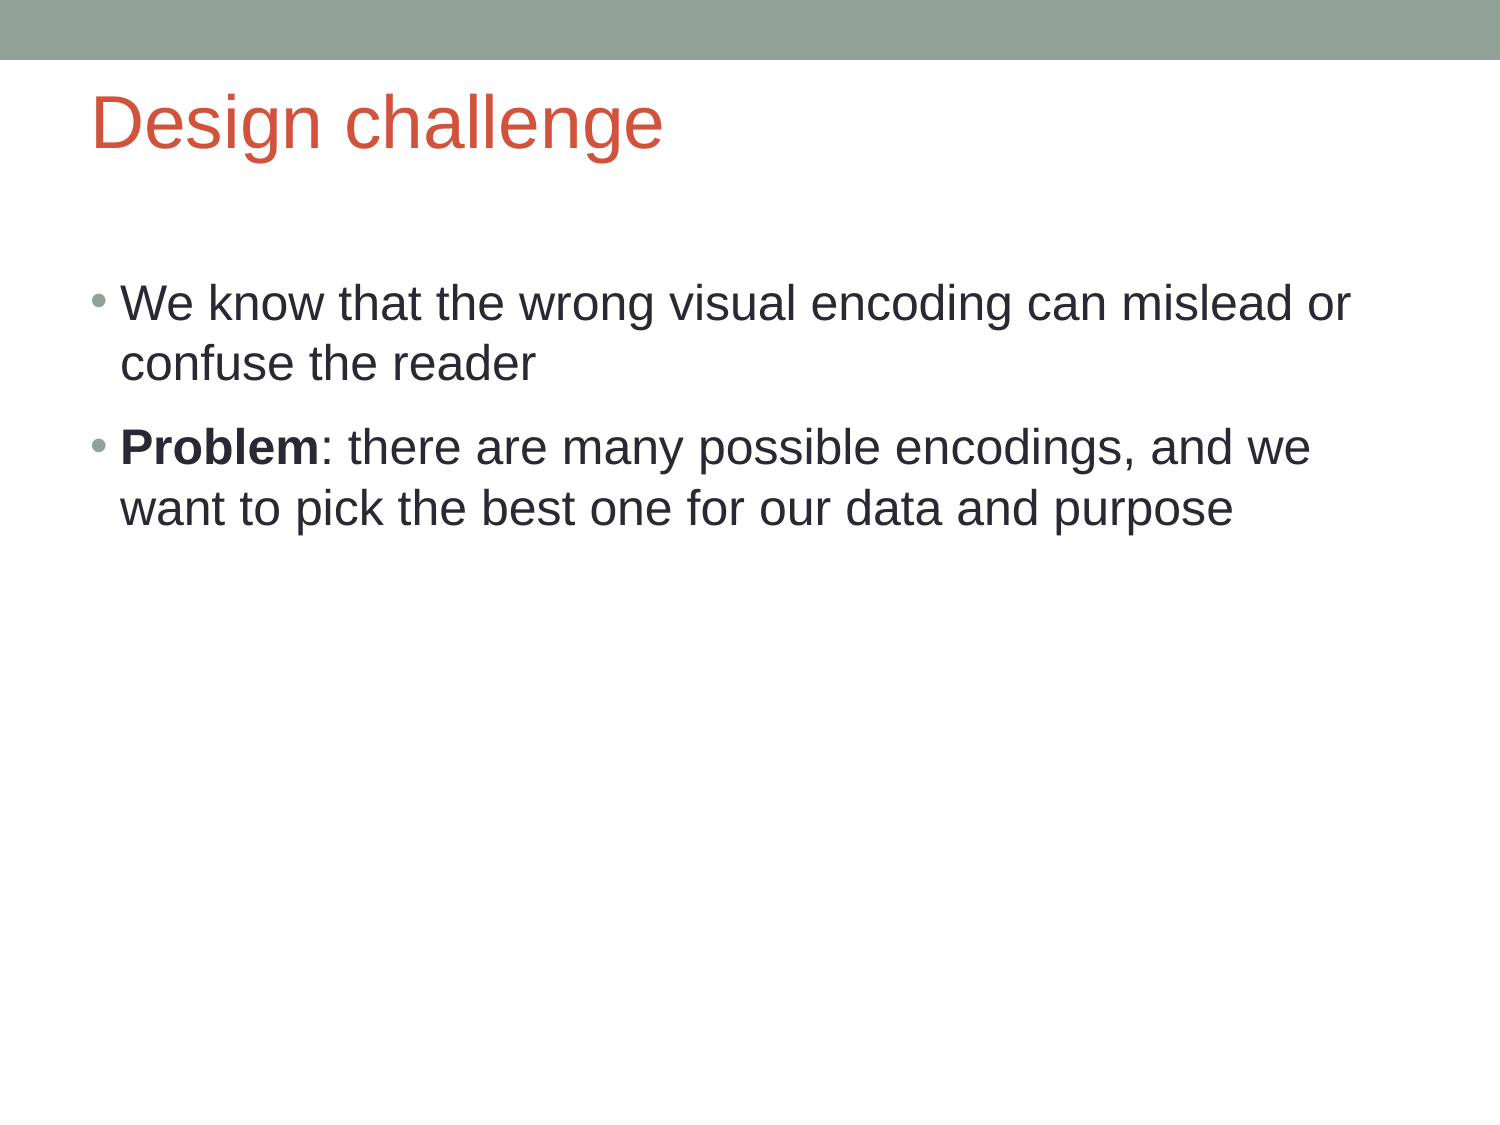

# Design challenge
We know that the wrong visual encoding can mislead or confuse the reader
Problem: there are many possible encodings, and we want to pick the best one for our data and purpose